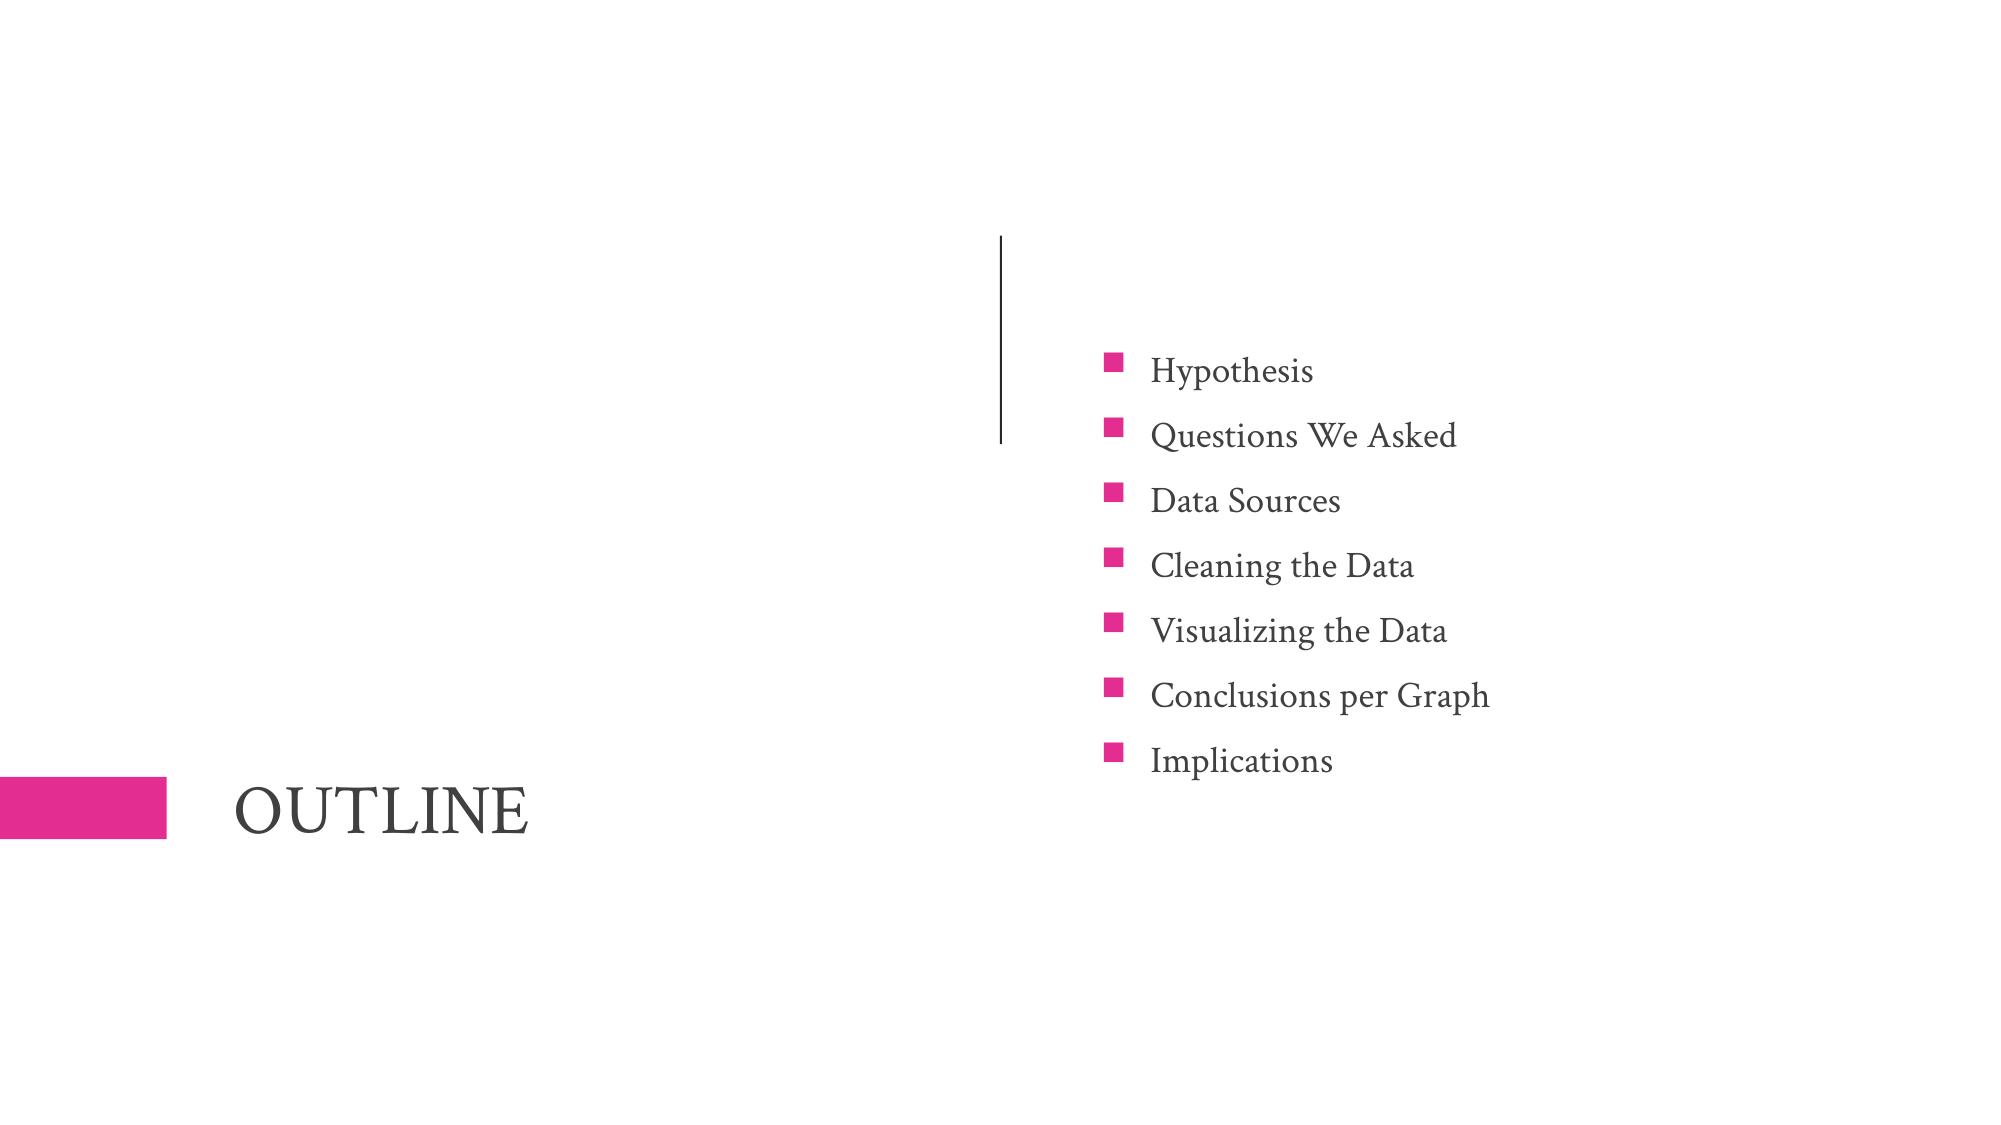

Hypothesis
Questions We Asked
Data Sources
Cleaning the Data
Visualizing the Data
Conclusions per Graph
Implications
# Outline